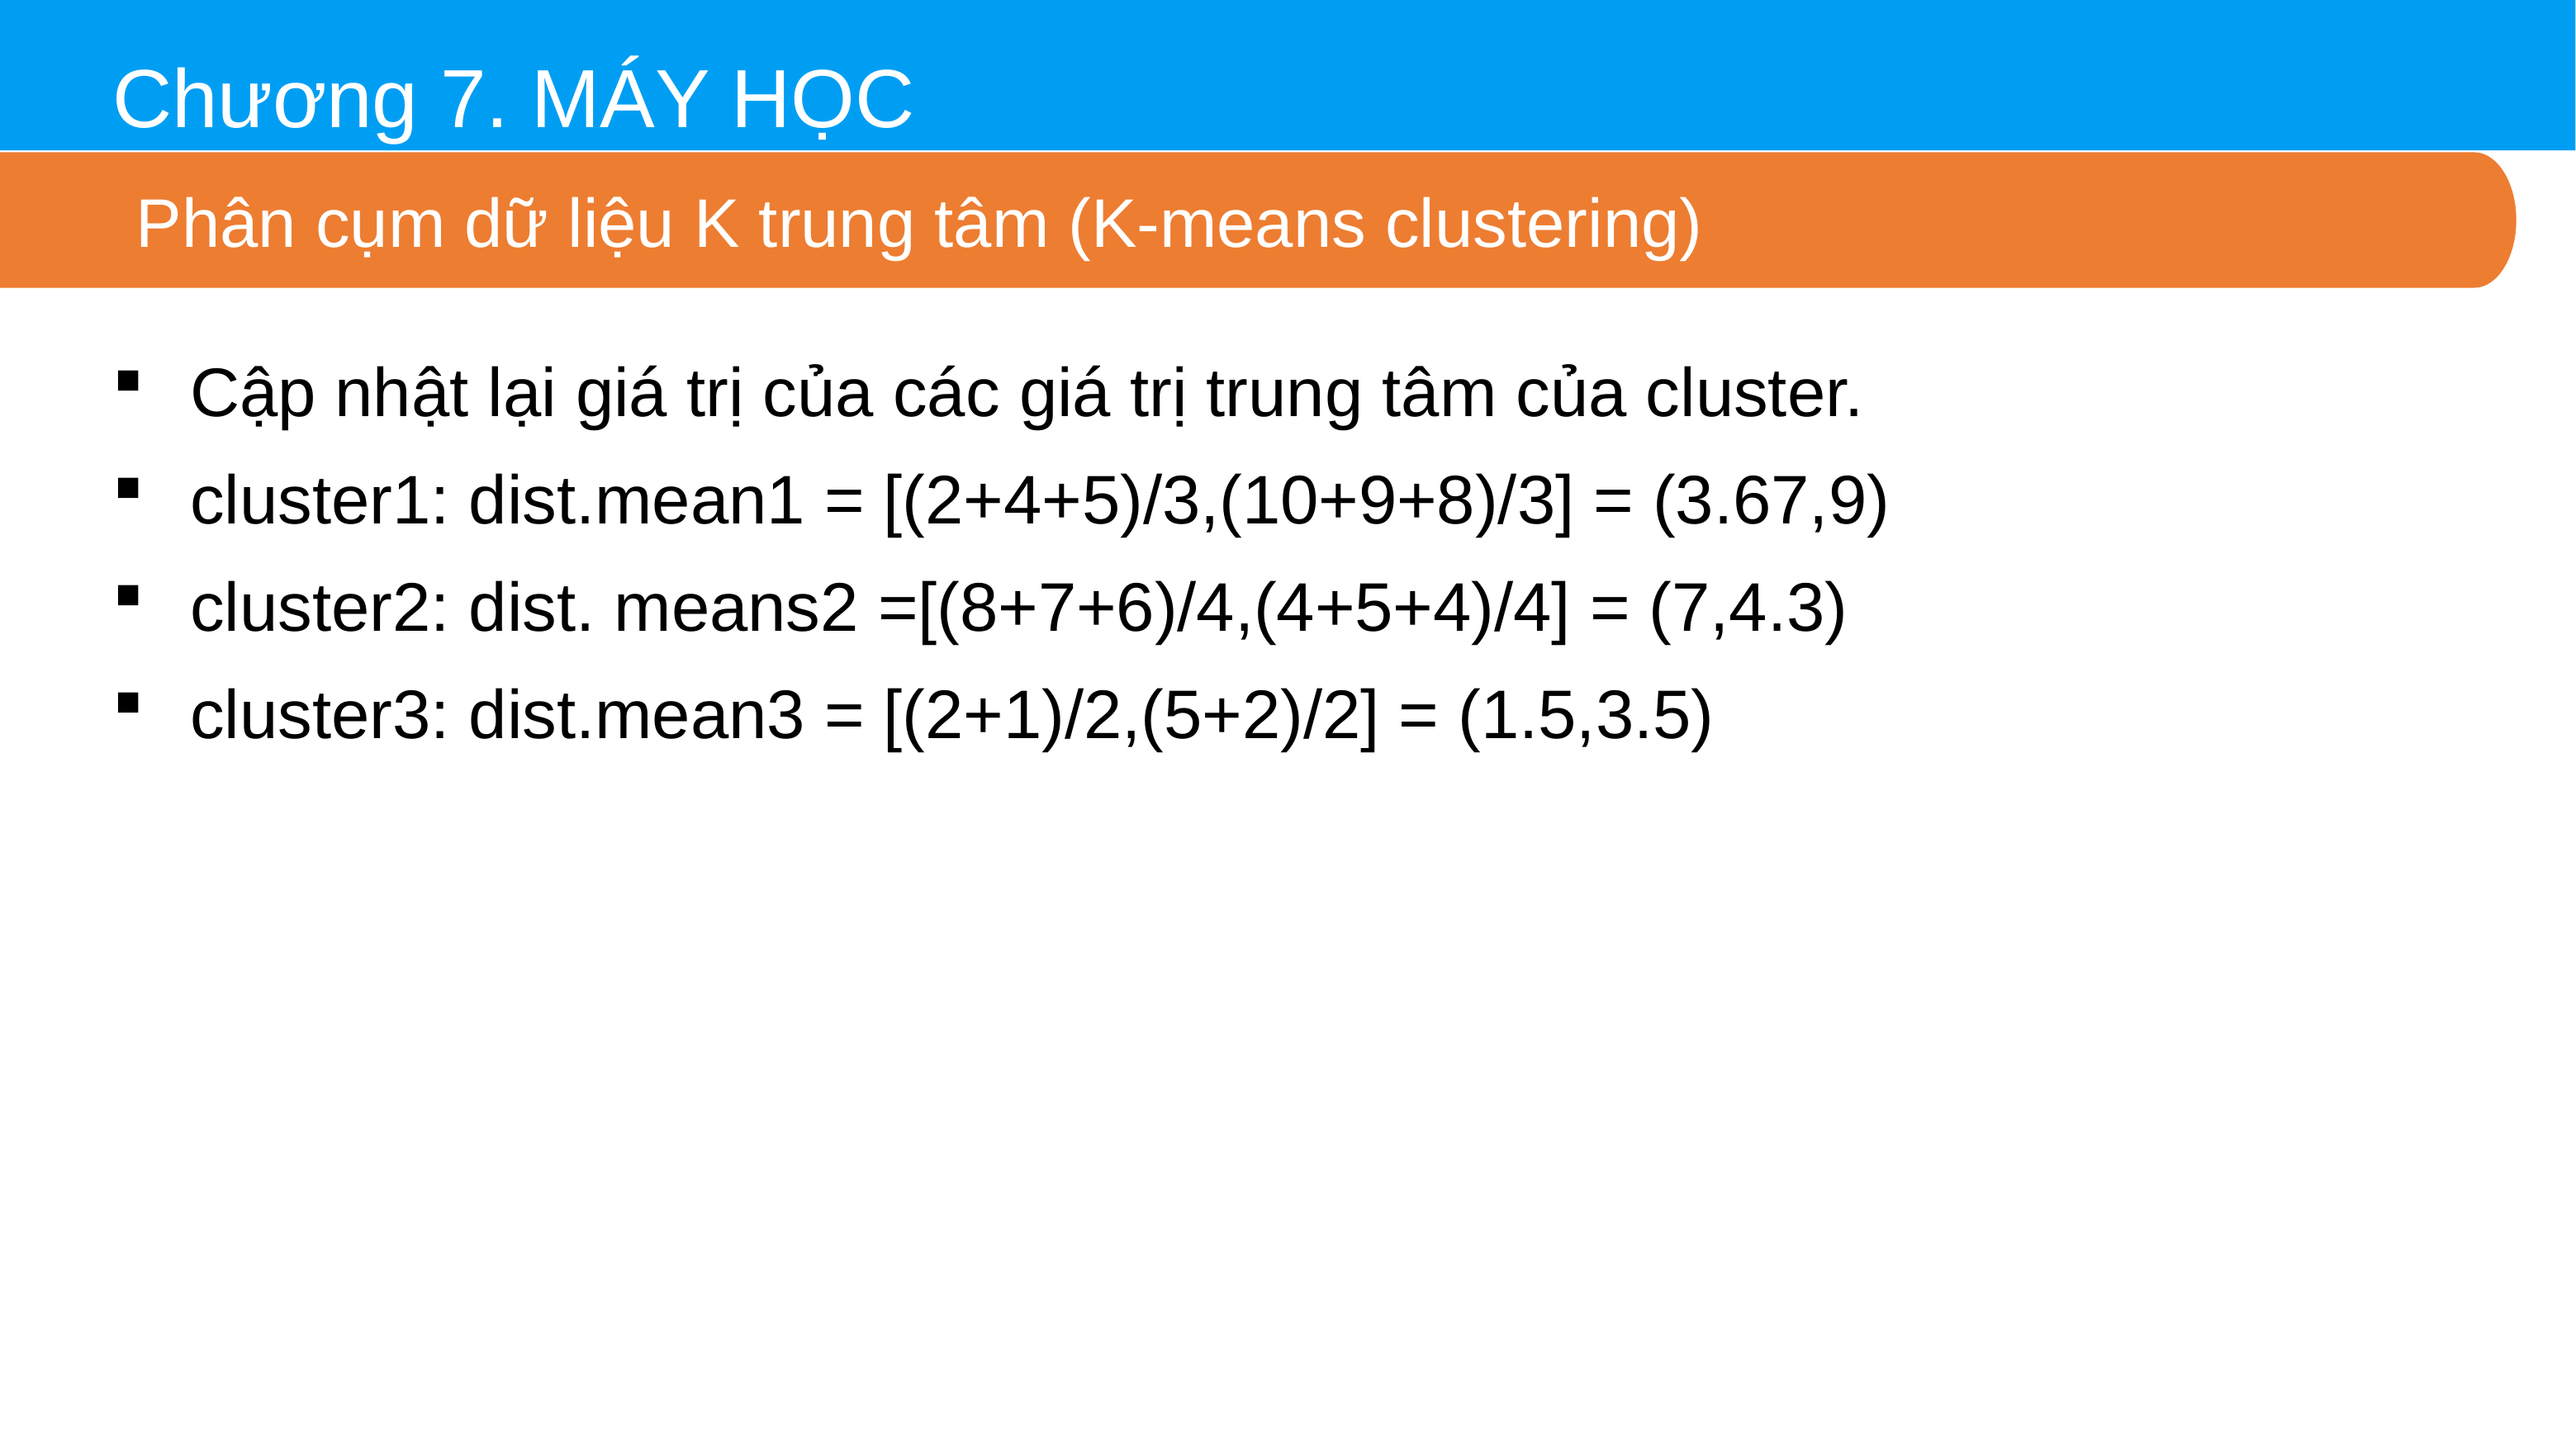

Chương 7. MÁY HỌC
Phân cụm dữ liệu K trung tâm (K-means clustering)
Cập nhật lại giá trị của các giá trị trung tâm của cluster.
cluster1: dist.mean1 = [(2+4+5)/3,(10+9+8)/3] = (3.67,9)
cluster2: dist. means2 =[(8+7+6)/4,(4+5+4)/4] = (7,4.3)
cluster3: dist.mean3 = [(2+1)/2,(5+2)/2] = (1.5,3.5)